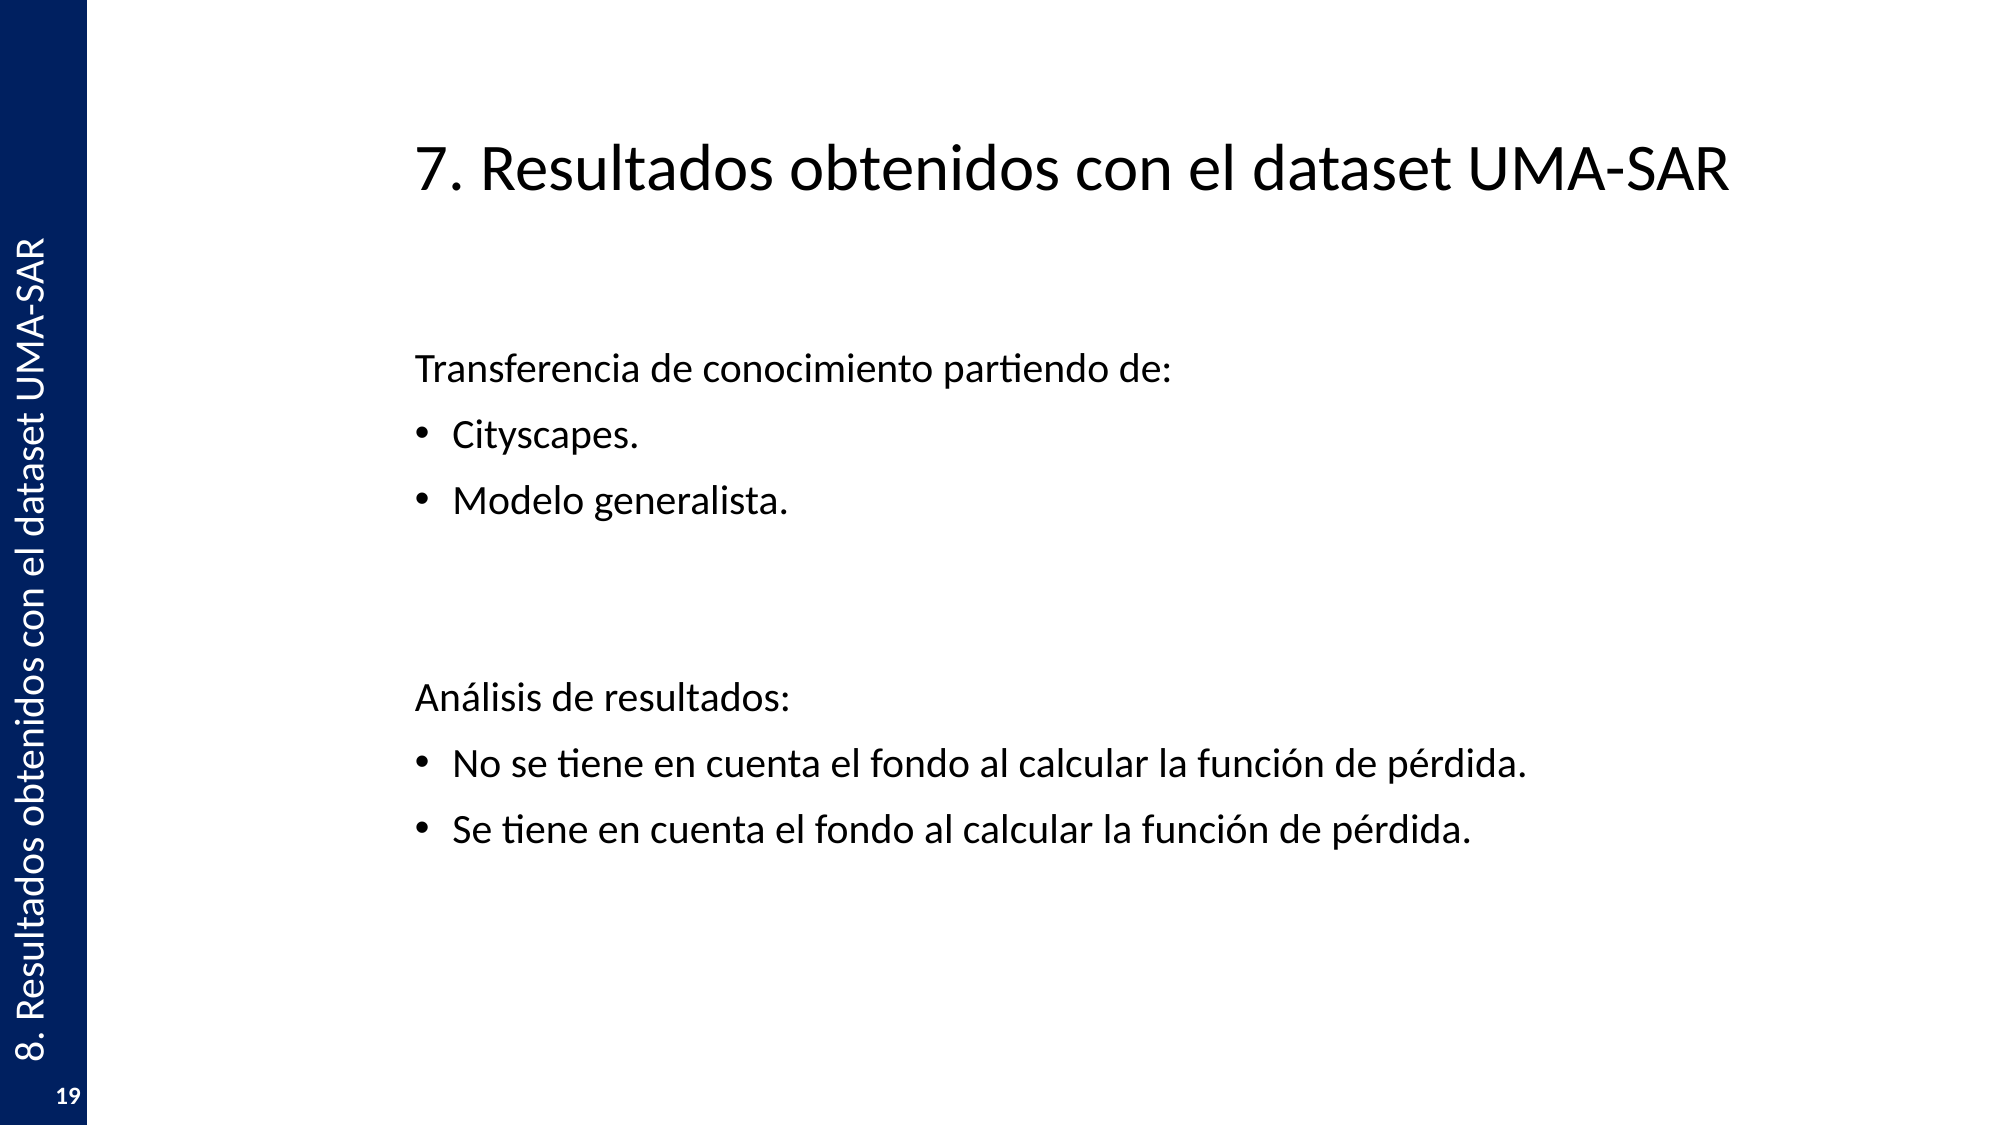

# 7. Resultados obtenidos con el dataset UMA-SAR
Transferencia de conocimiento partiendo de:
Cityscapes.
Modelo generalista.

Análisis de resultados:
No se tiene en cuenta el fondo al calcular la función de pérdida.
Se tiene en cuenta el fondo al calcular la función de pérdida.
     8. Resultados obtenidos con el dataset UMA-SAR
19